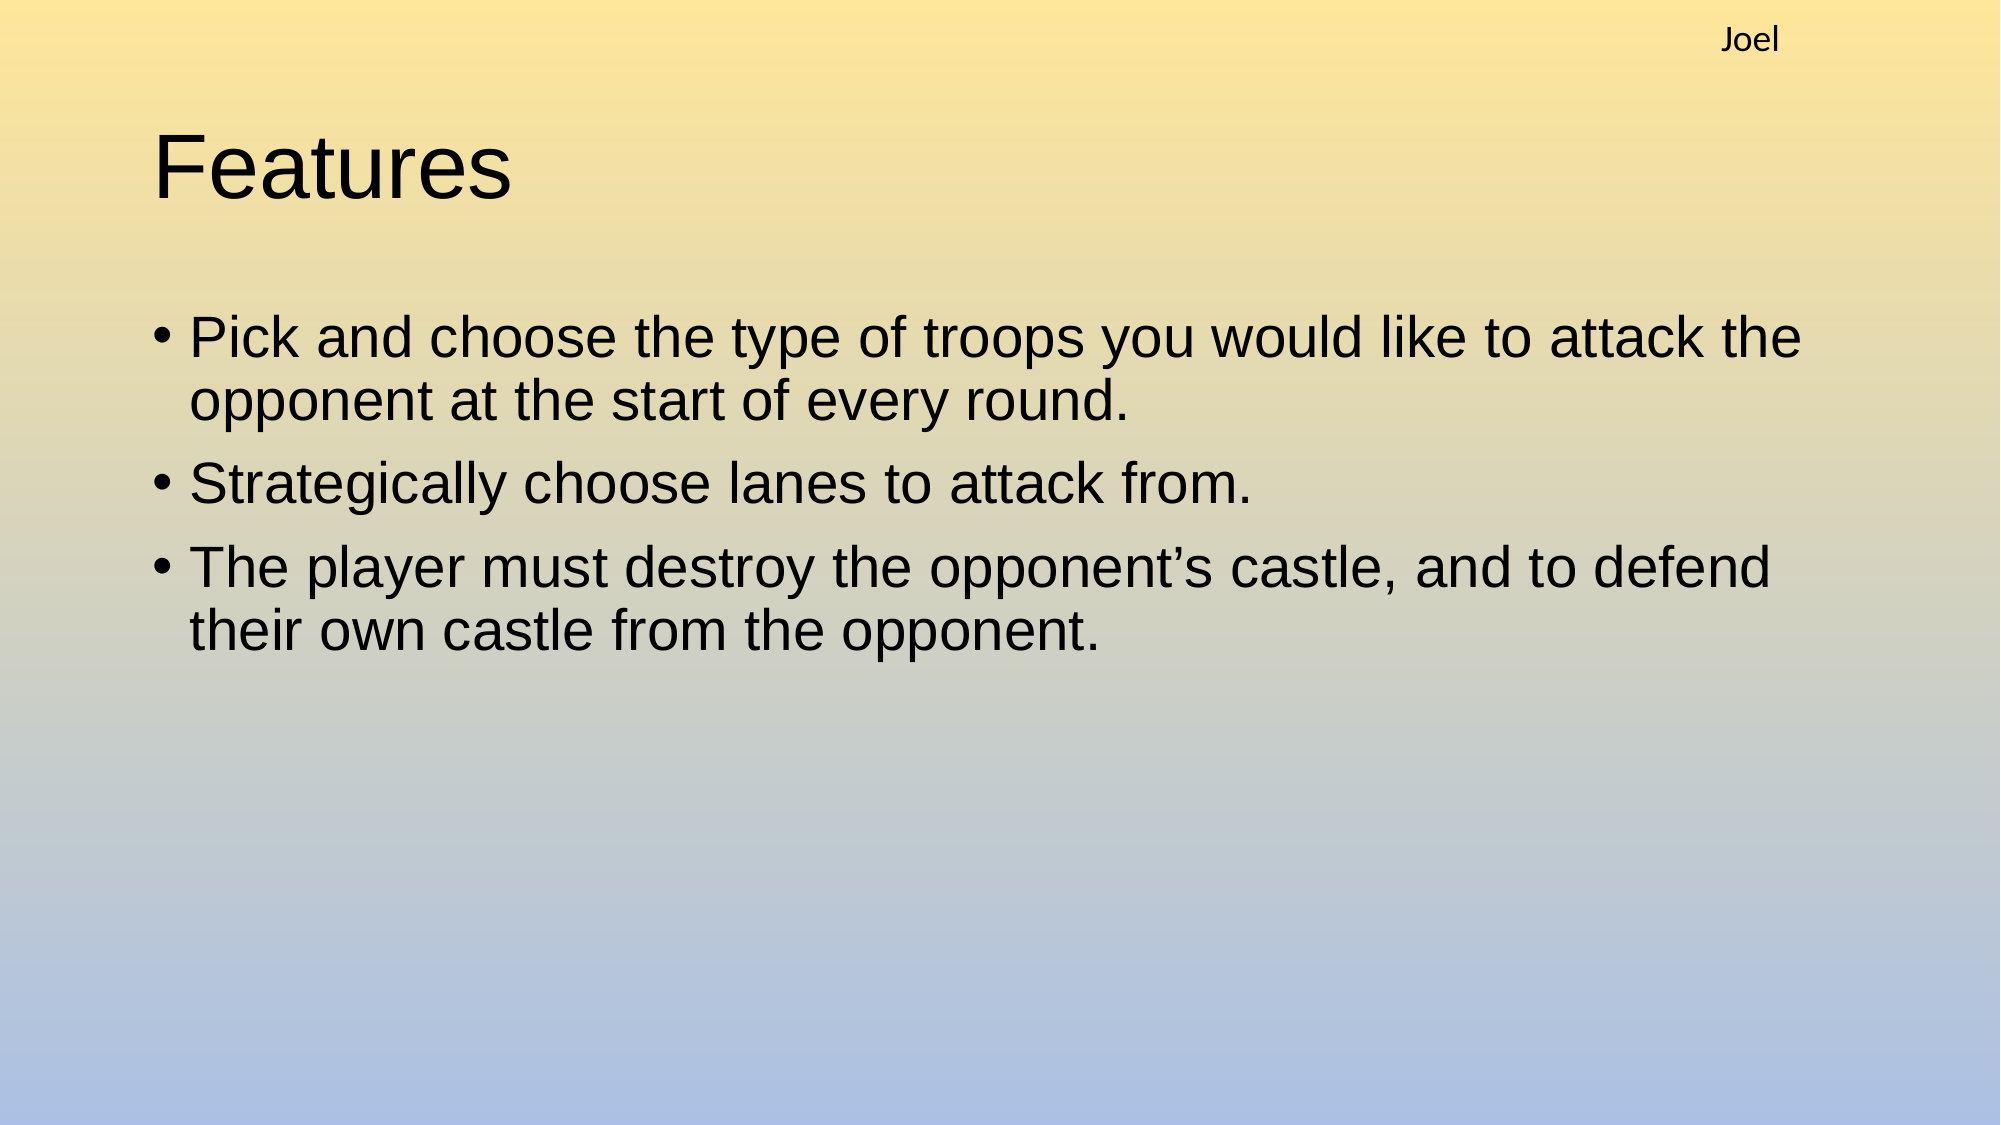

Joel
# Features
Pick and choose the type of troops you would like to attack the opponent at the start of every round.
Strategically choose lanes to attack from.
The player must destroy the opponent’s castle, and to defend their own castle from the opponent.